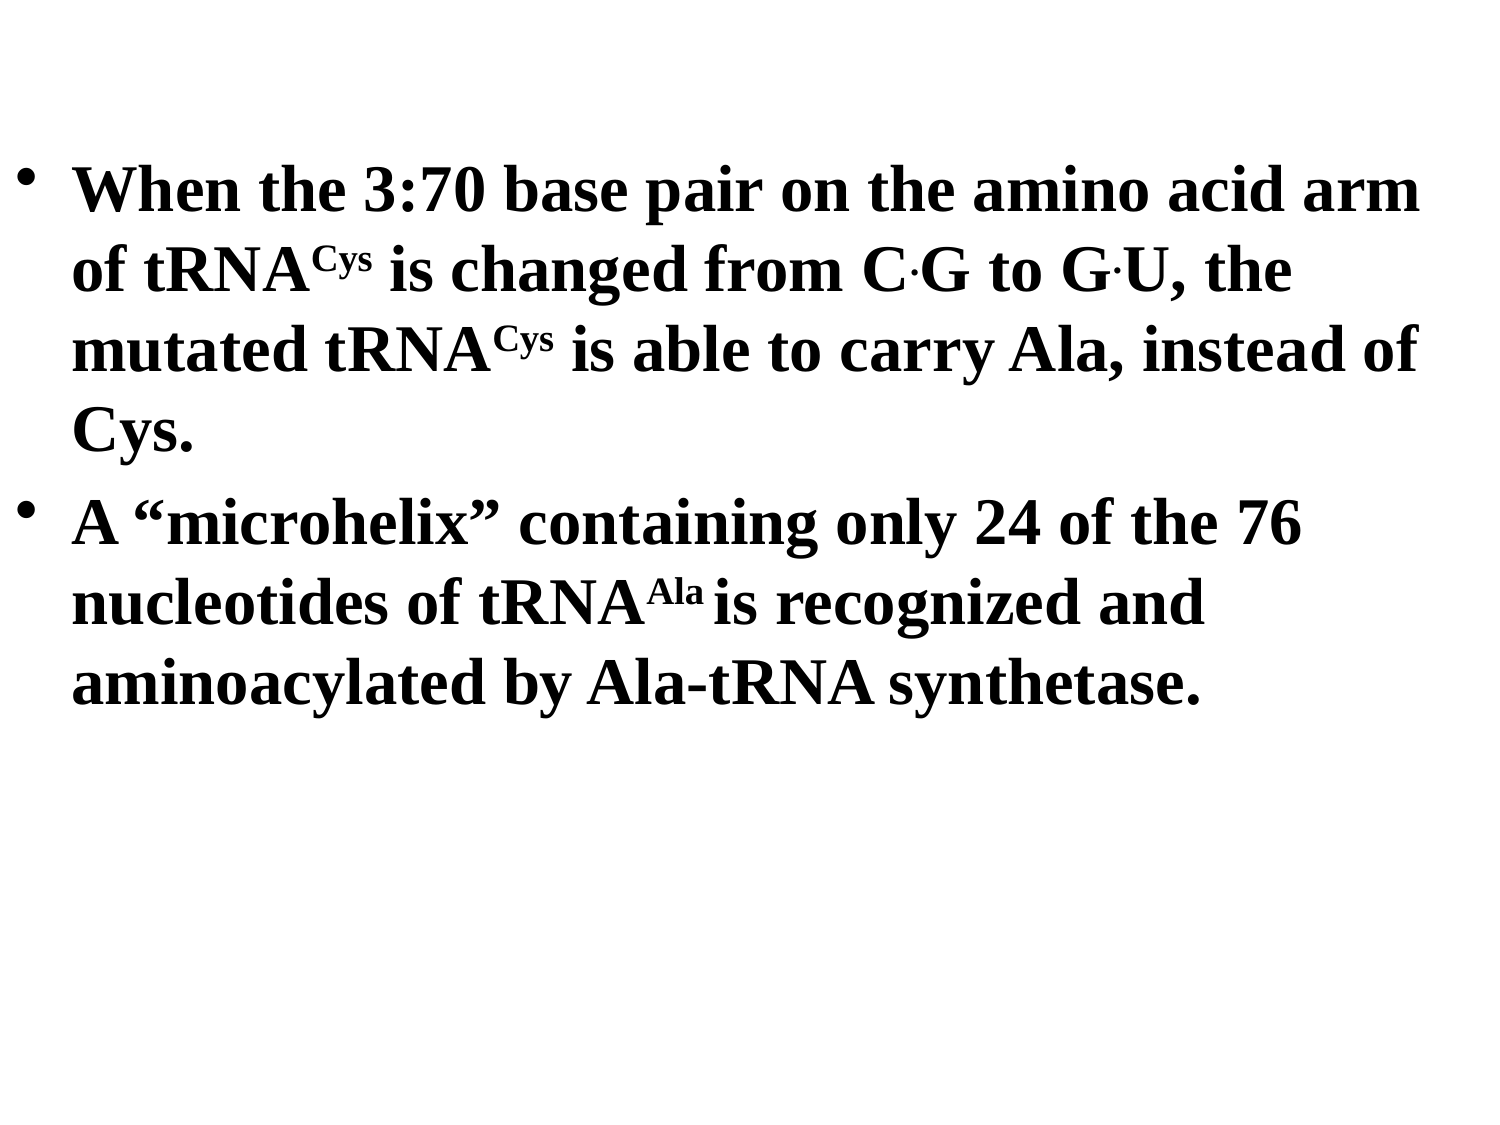

#
When the 3:70 base pair on the amino acid arm of tRNACys is changed from C.G to G.U, the mutated tRNACys is able to carry Ala, instead of Cys.
A “microhelix” containing only 24 of the 76 nucleotides of tRNAAla is recognized and aminoacylated by Ala-tRNA synthetase.